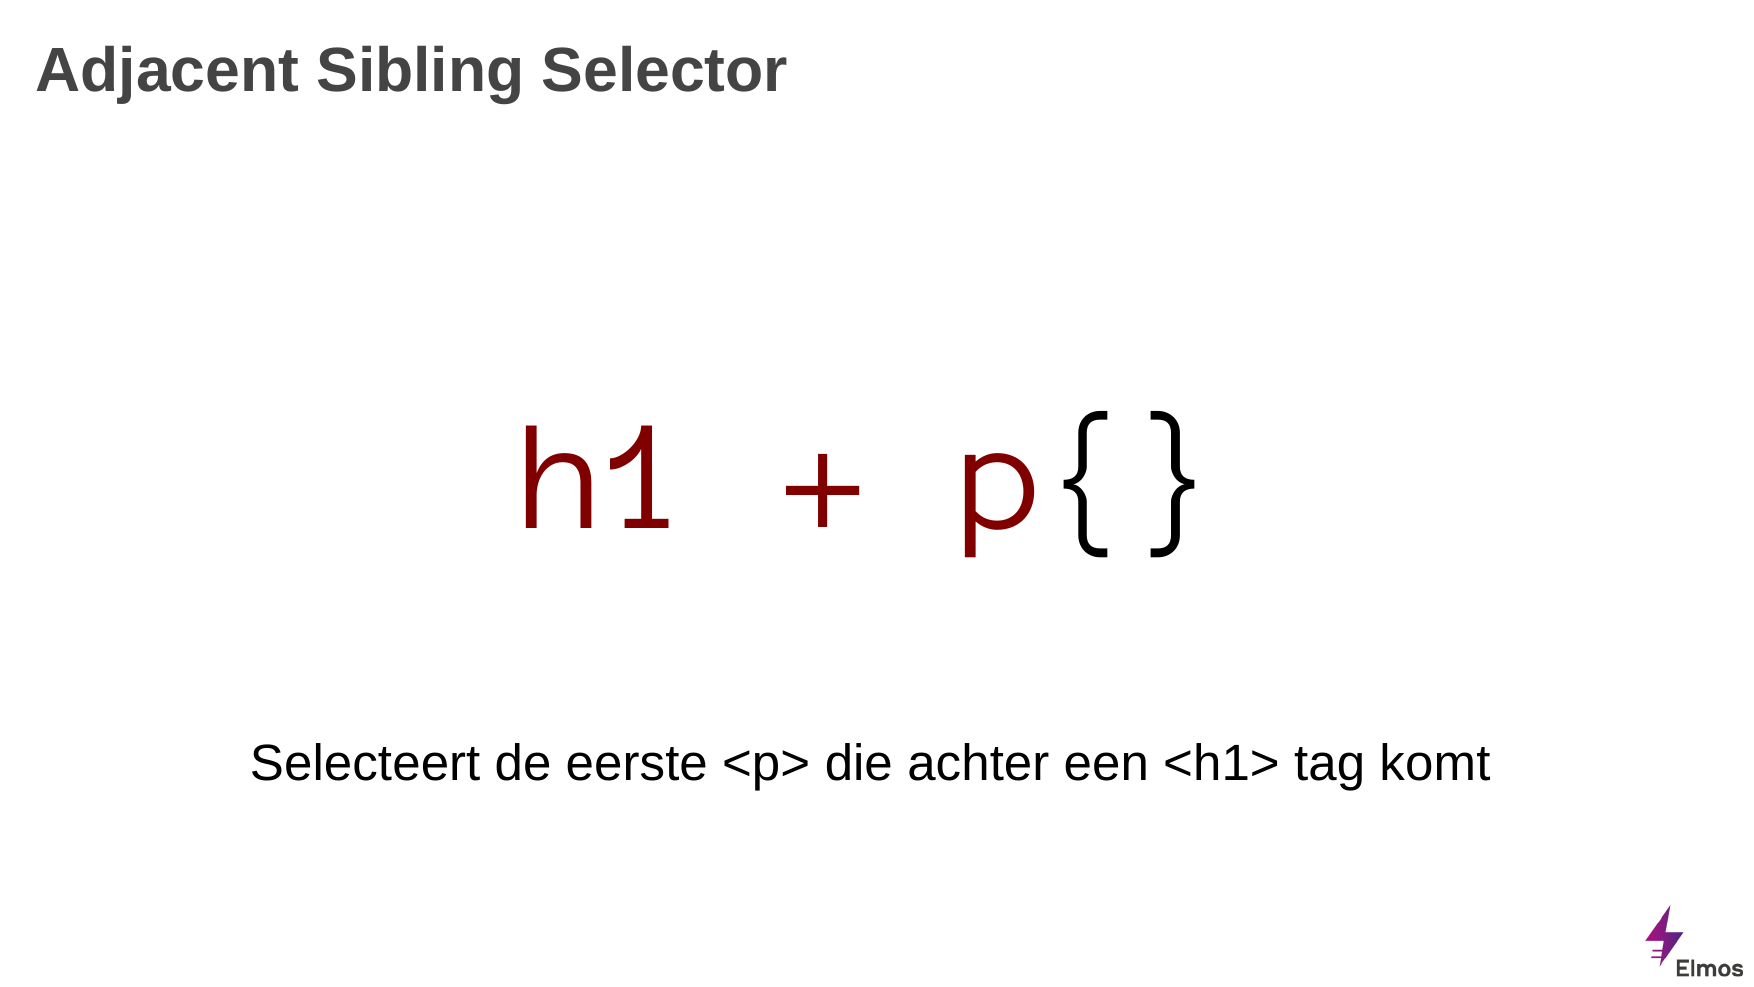

# Adjacent Sibling Selector

h1 + p{}
Selecteert de eerste <p> die achter een <h1> tag komt